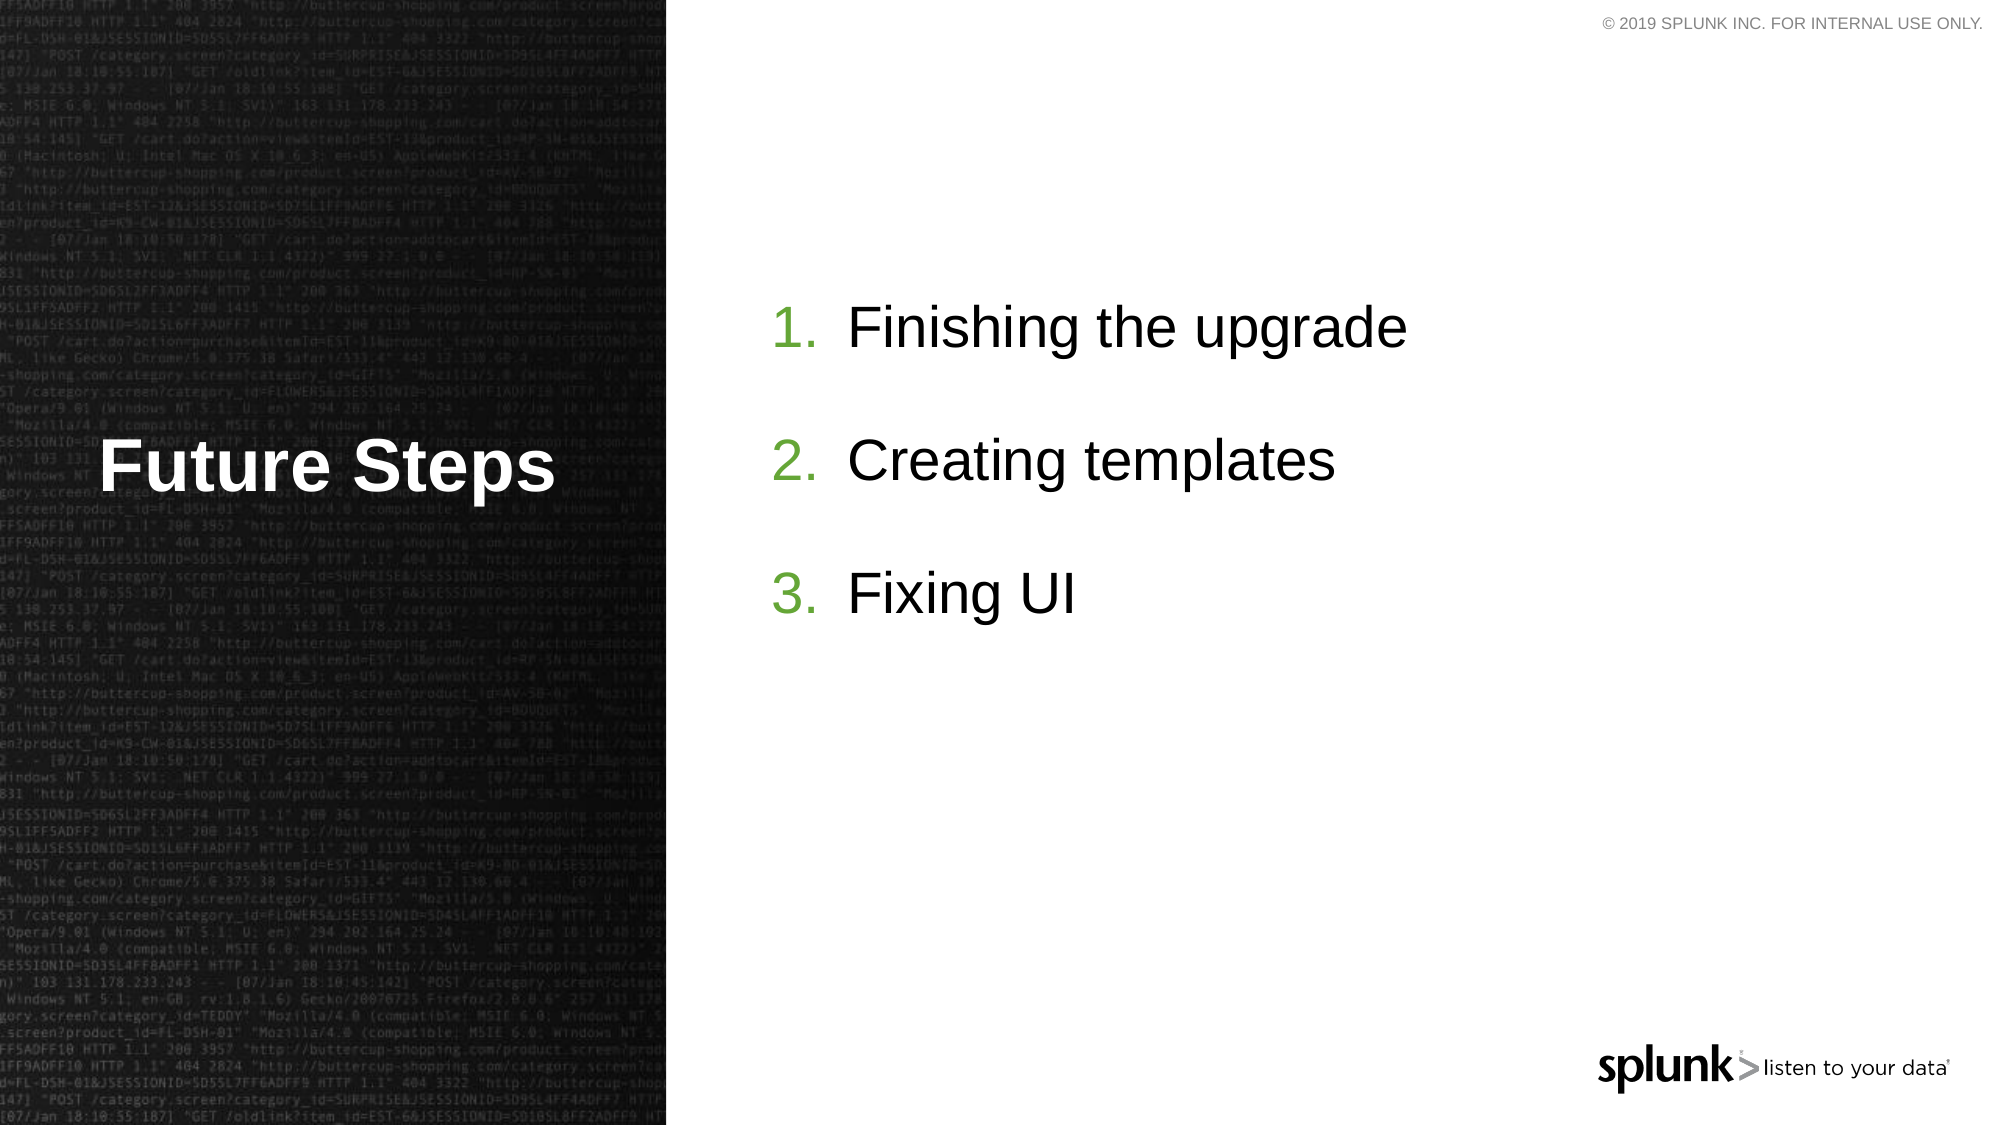

Finishing the upgrade
Creating templates
Fixing UI
# Future Steps